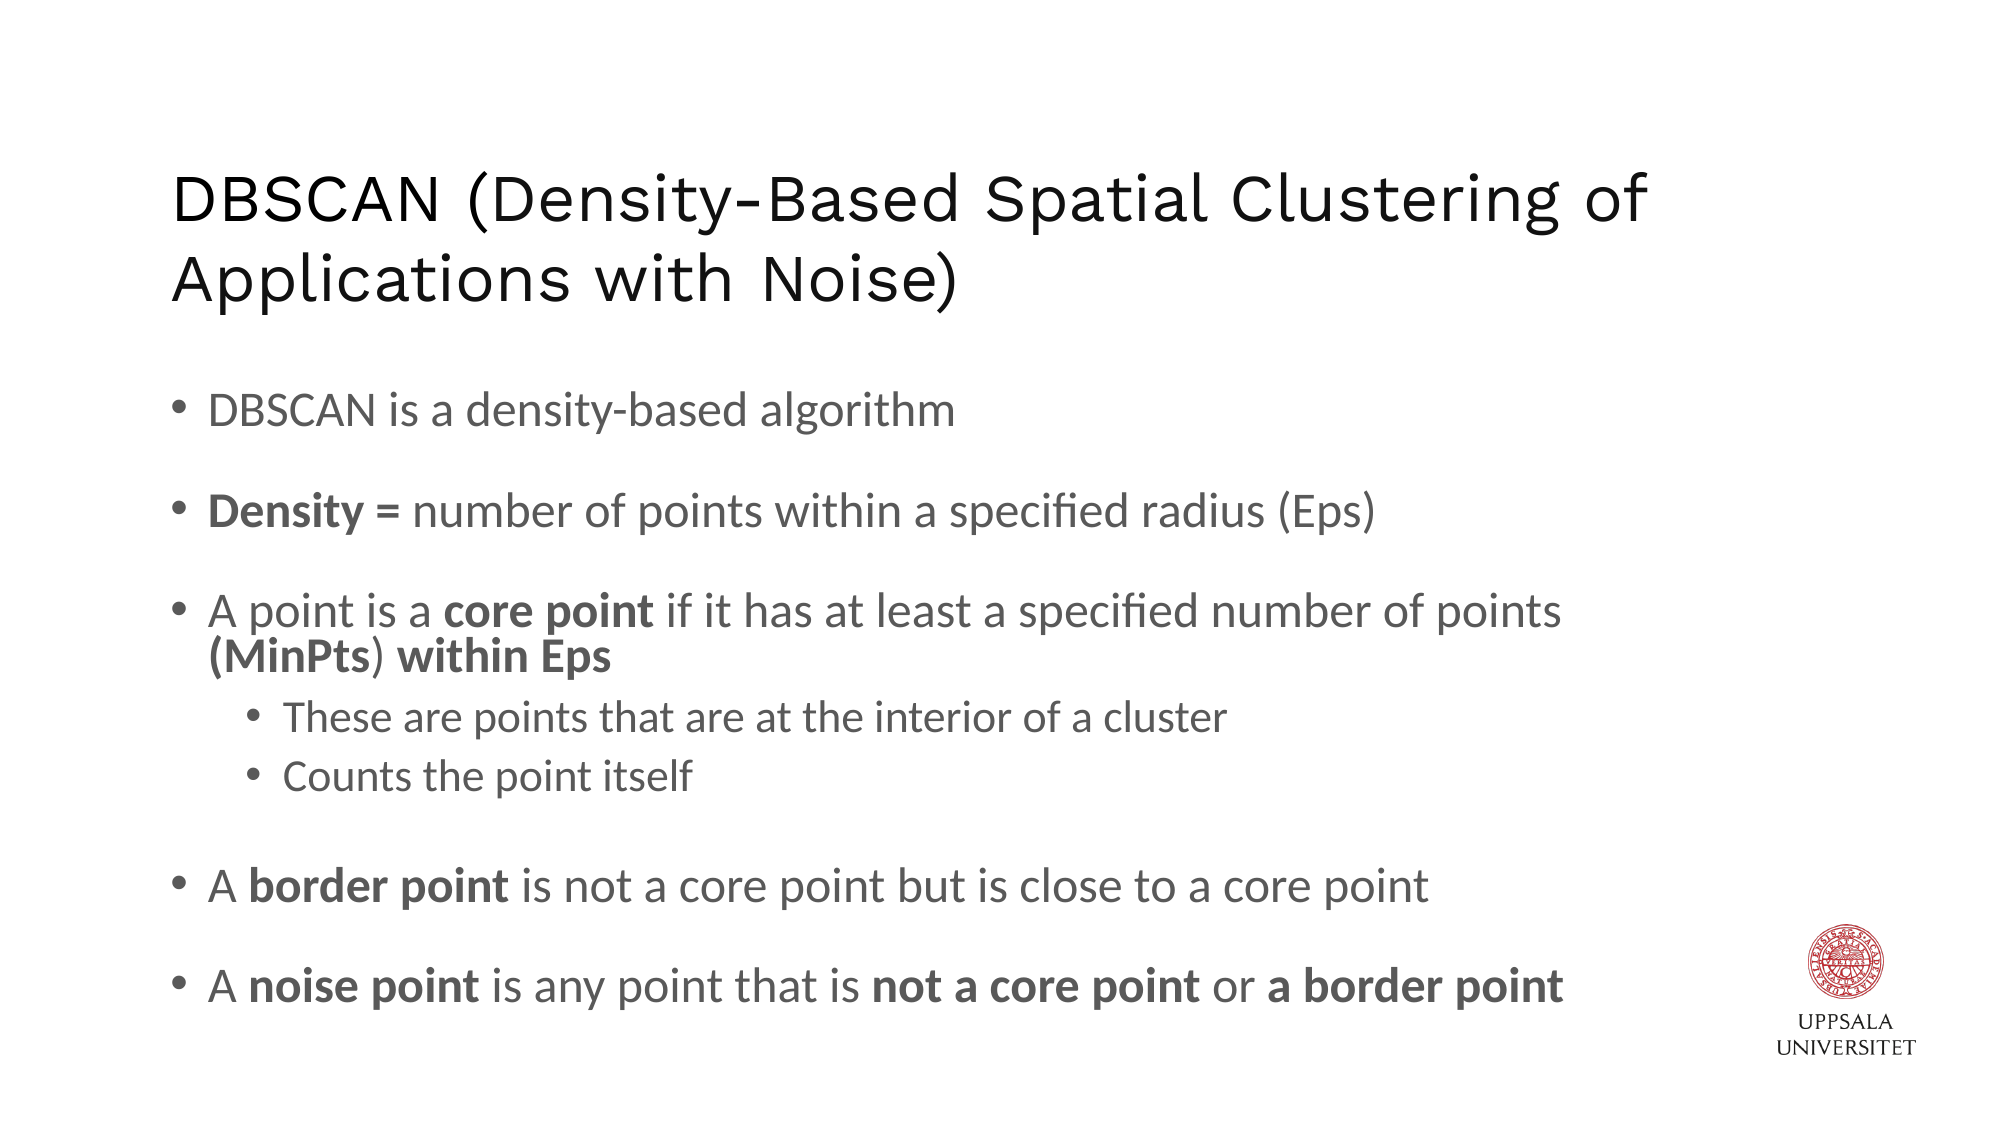

# DBSCAN (Density-Based Spatial Clustering of Applications with Noise)
DBSCAN is a density-based algorithm

Density = number of points within a specified radius (Eps)

A point is a core point if it has at least a specified number of points (MinPts) within Eps
These are points that are at the interior of a cluster
Counts the point itself

A border point is not a core point but is close to a core point

A noise point is any point that is not a core point or a border point